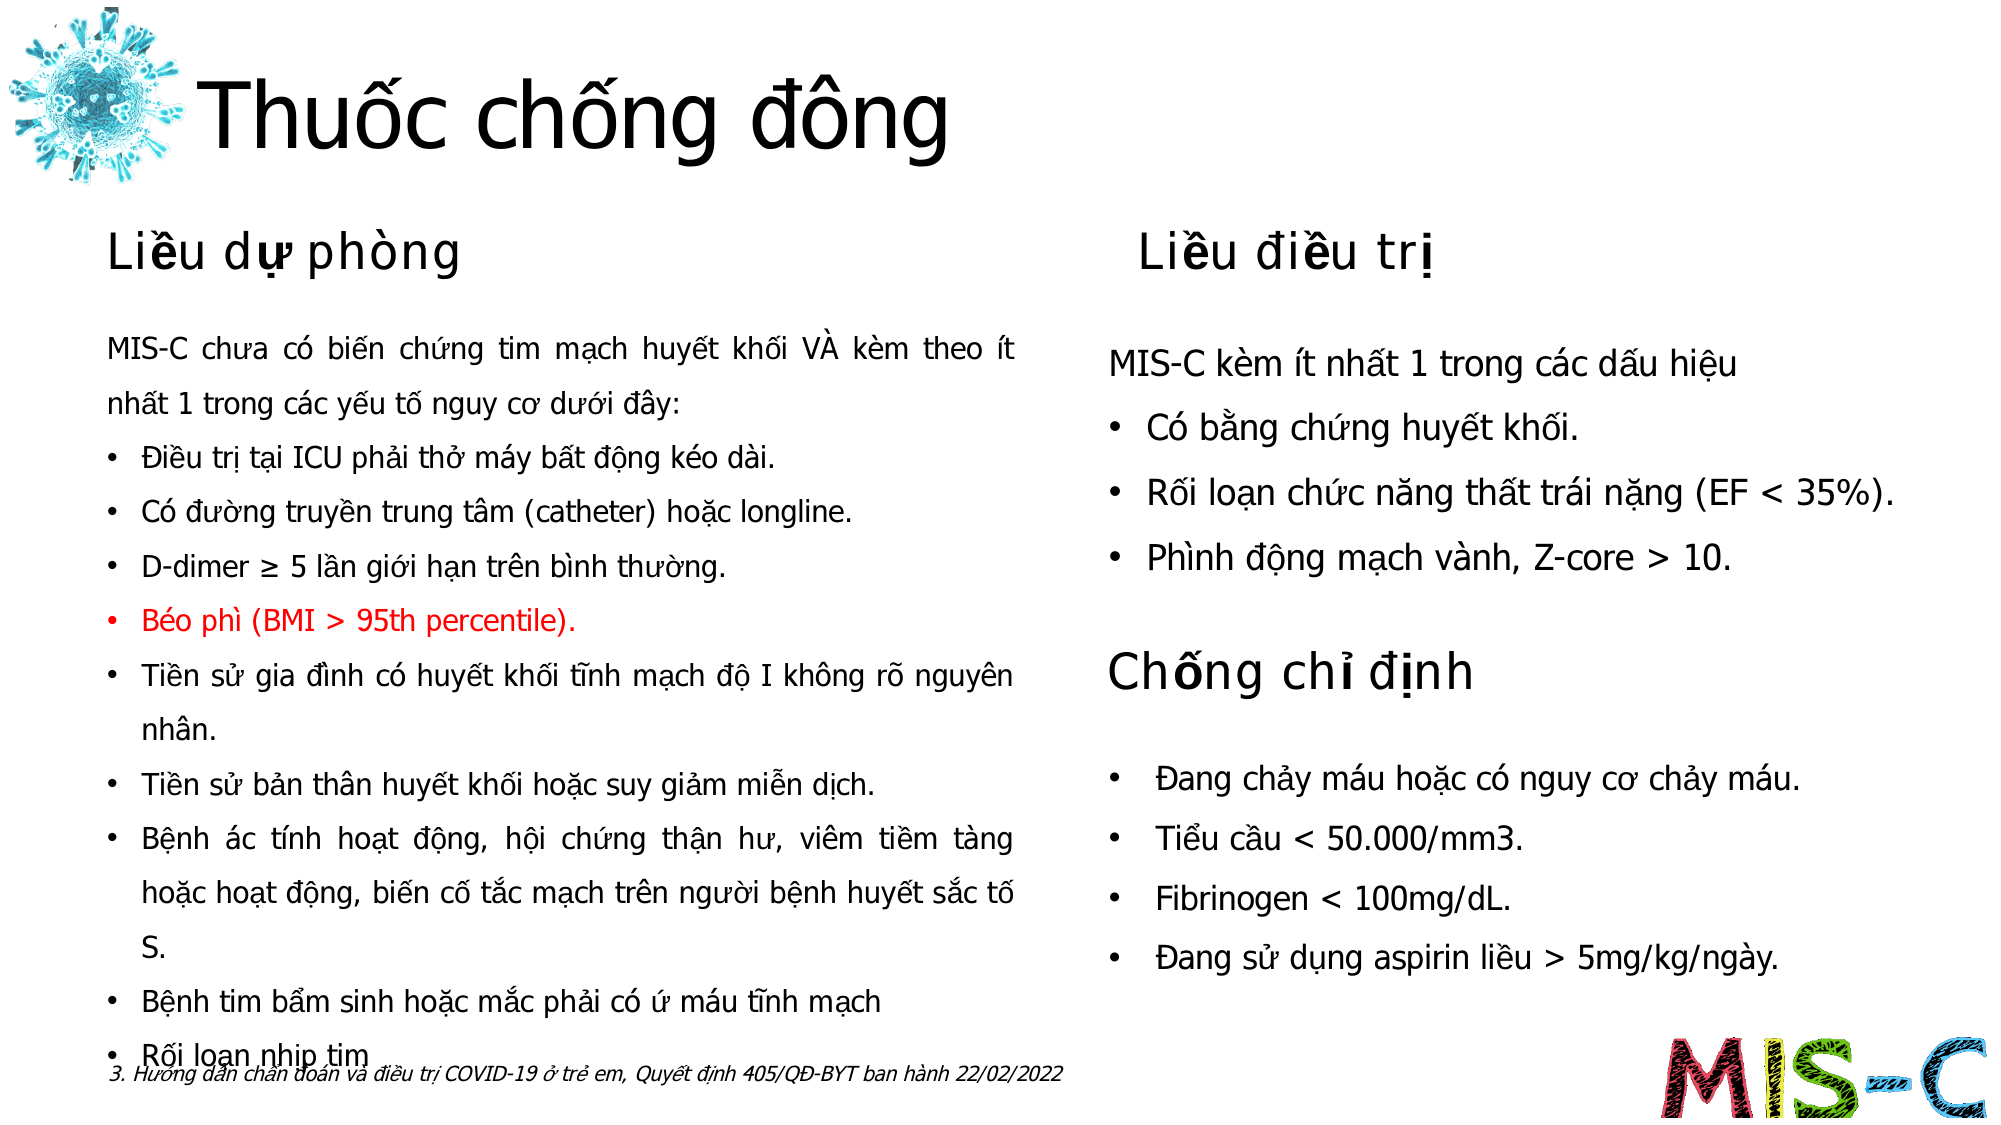

# Thuốc chống đông
Liều dự phòng
Liều điều trị
MIS-C chưa có biến chứng tim mạch huyết khối VÀ kèm theo ít nhất 1 trong các yếu tố nguy cơ dưới đây:
Điều trị tại ICU phải thở máy bất động kéo dài.
Có đường truyền trung tâm (catheter) hoặc longline.
D-dimer ≥ 5 lần giới hạn trên bình thường.
Béo phì (BMI > 95th percentile).
Tiền sử gia đình có huyết khối tĩnh mạch độ I không rõ nguyên nhân.
Tiền sử bản thân huyết khối hoặc suy giảm miễn dịch.
Bệnh ác tính hoạt động, hội chứng thận hư, viêm tiềm tàng hoặc hoạt động, biến cố tắc mạch trên người bệnh huyết sắc tố S.
Bệnh tim bẩm sinh hoặc mắc phải có ứ máu tĩnh mạch
Rối loạn nhịp tim

MIS-C kèm ít nhất 1 trong các dấu hiệu
Có bằng chứng huyết khối.
Rối loạn chức năng thất trái nặng (EF < 35%).
Phình động mạch vành, Z-core > 10.
Chống chỉ định
Đang chảy máu hoặc có nguy cơ chảy máu.
Tiểu cầu < 50.000/mm3.
Fibrinogen < 100mg/dL.
Đang sử dụng aspirin liều > 5mg/kg/ngày.
3. Hướng dẫn chẩn đoán và điều trị COVID-19 ở trẻ em, Quyết định 405/QĐ-BYT ban hành 22/02/2022